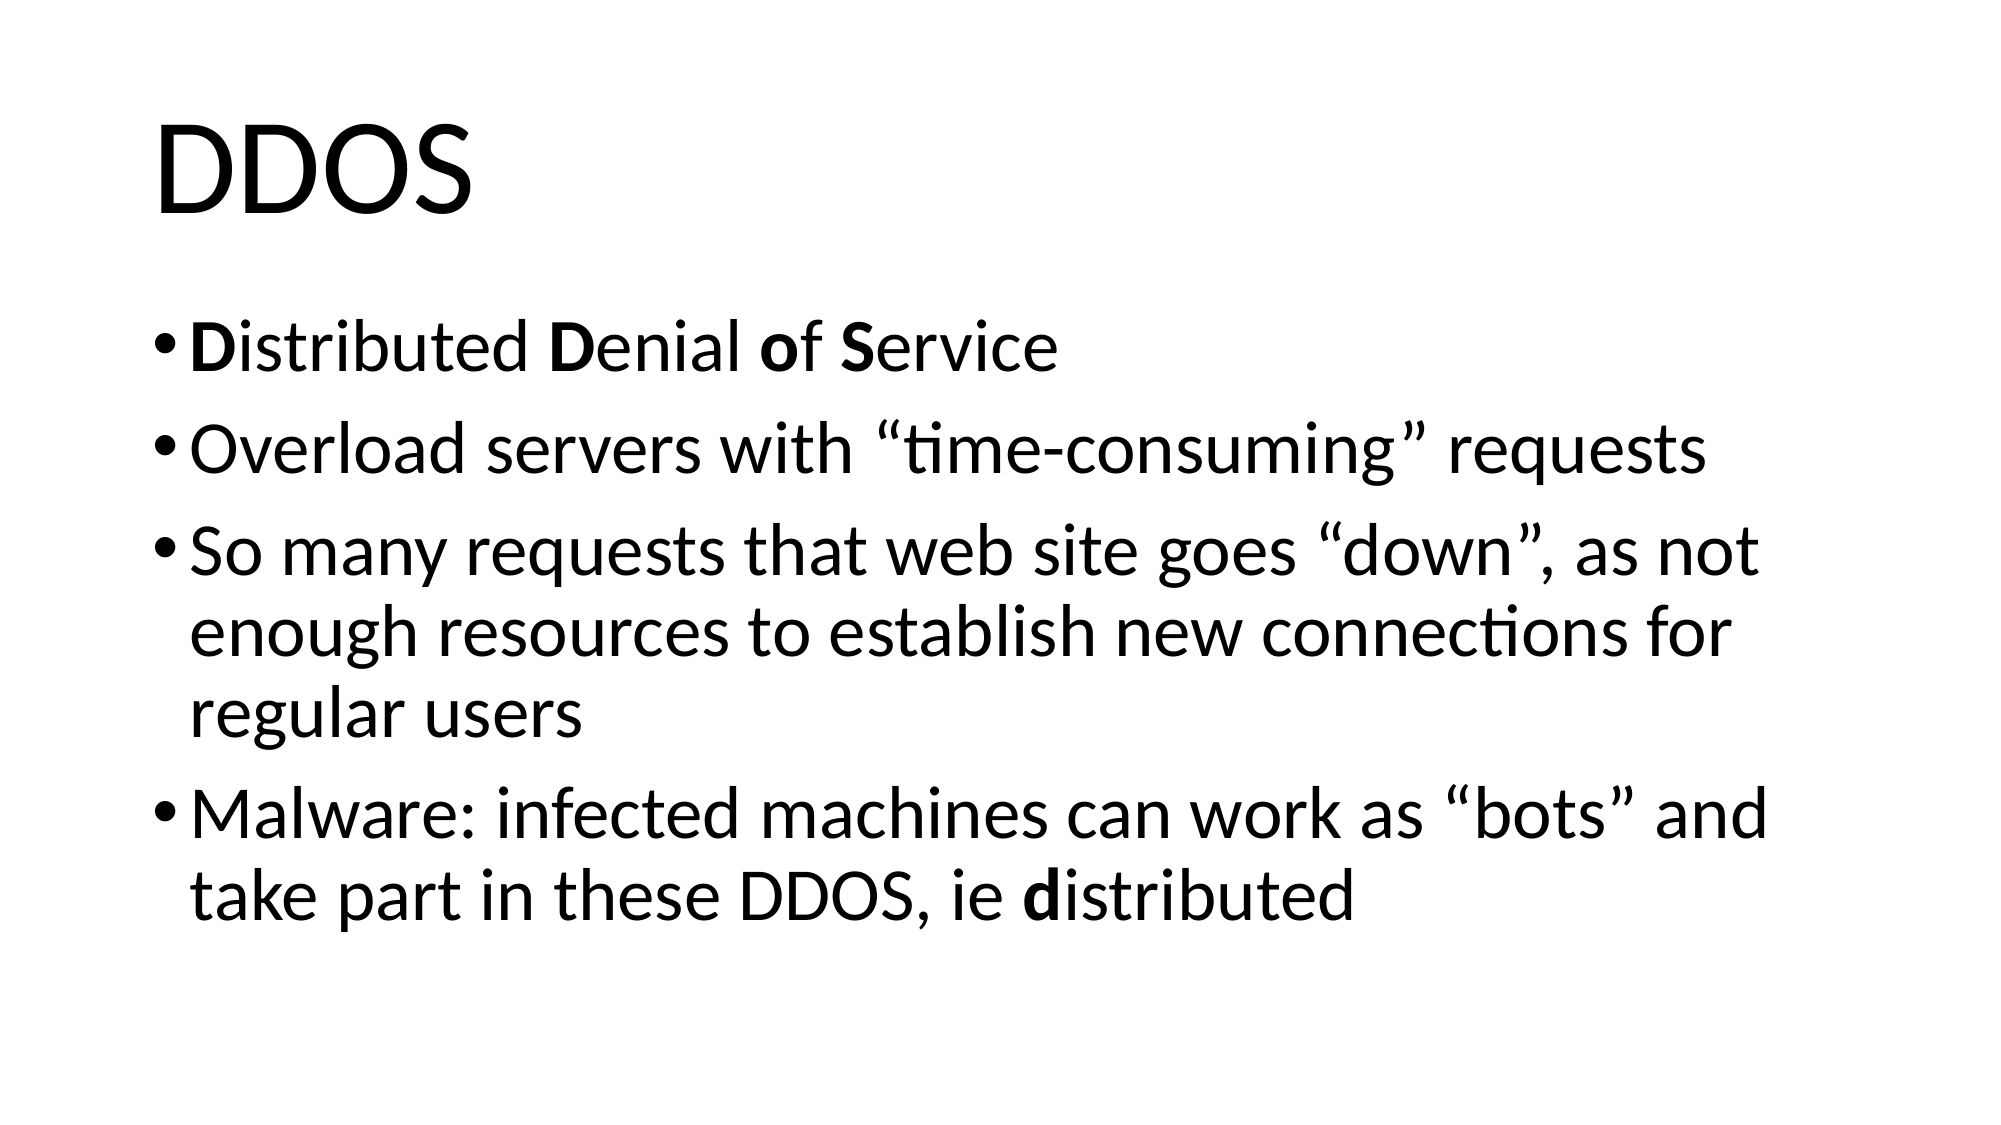

# DDOS
Distributed Denial of Service
Overload servers with “time-consuming” requests
So many requests that web site goes “down”, as not enough resources to establish new connections for regular users
Malware: infected machines can work as “bots” and take part in these DDOS, ie distributed